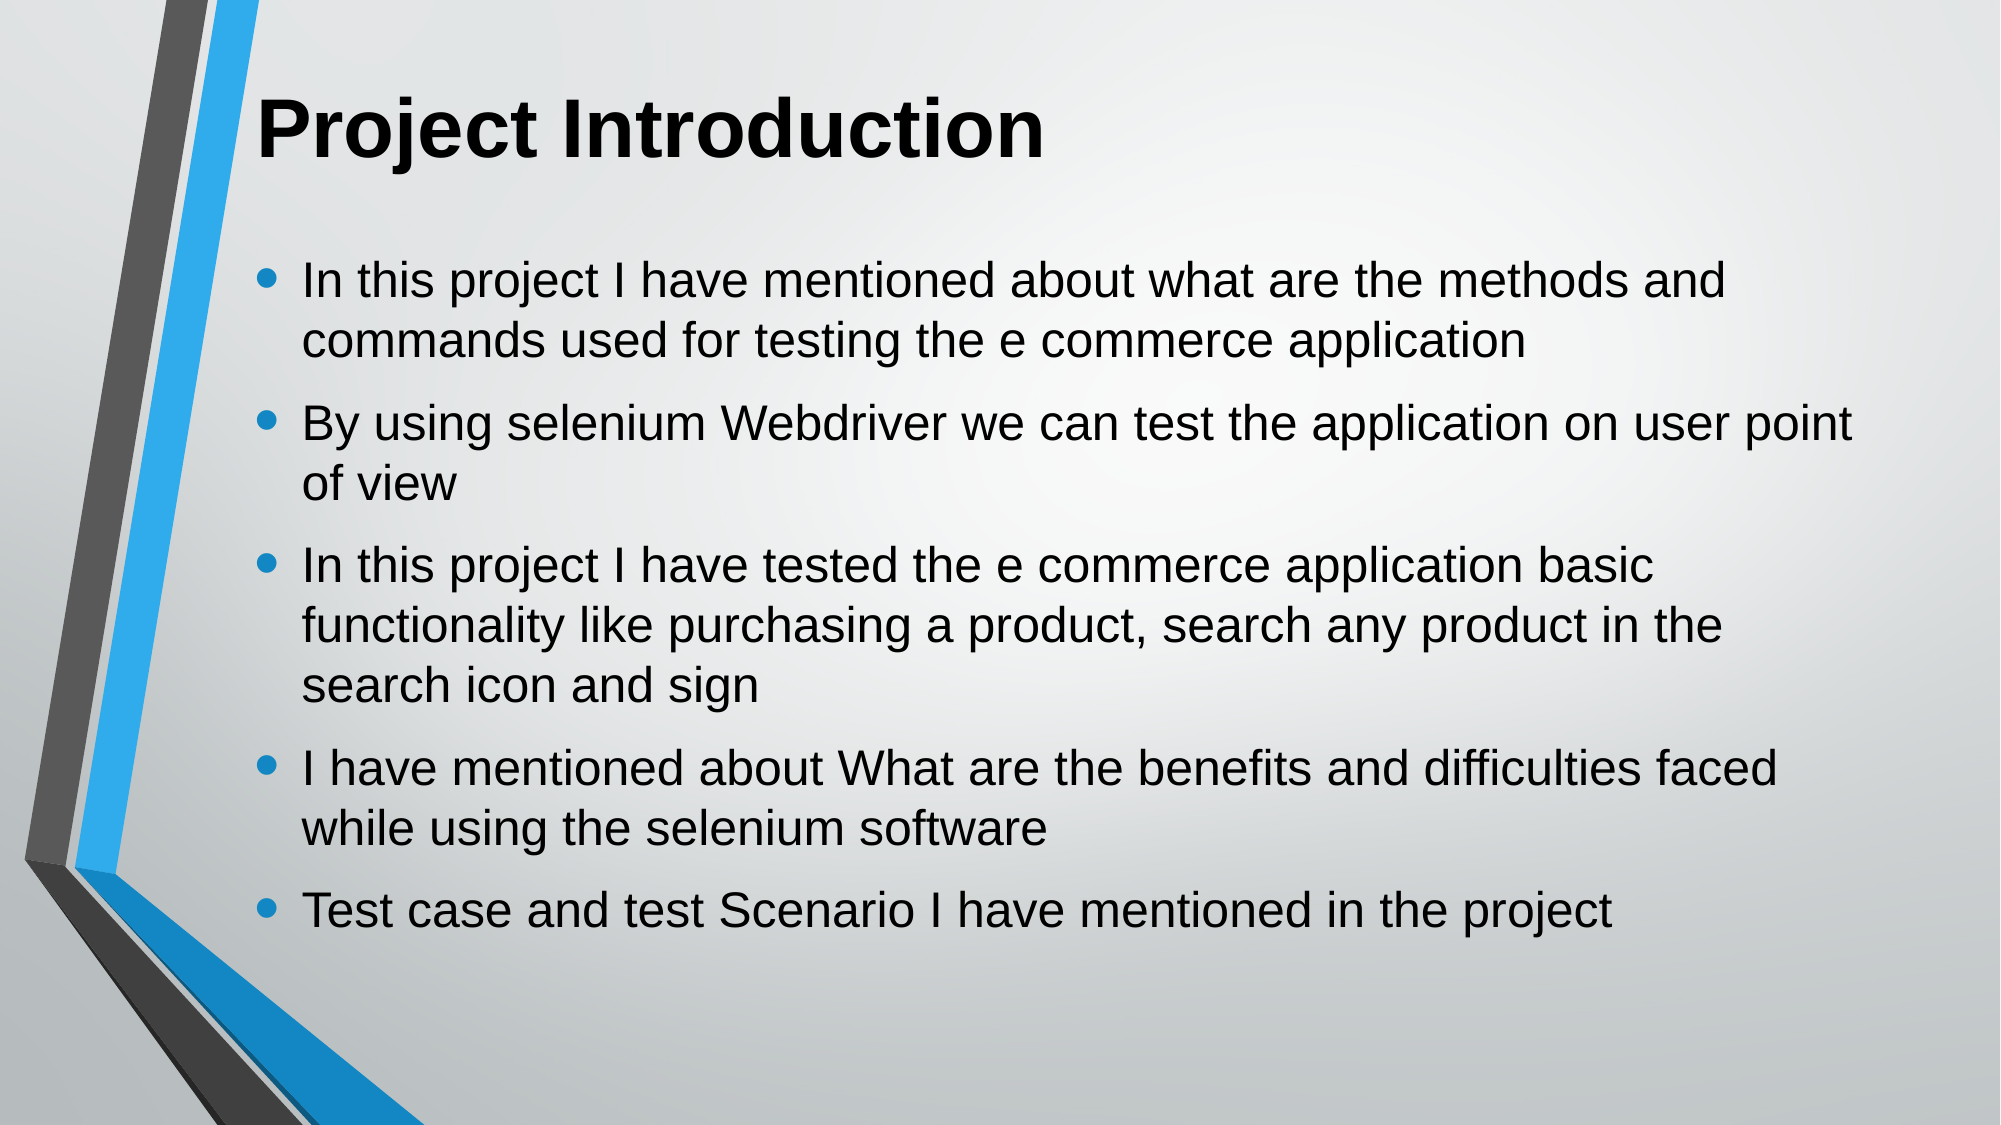

# Project Introduction
In this project I have mentioned about what are the methods and commands used for testing the e commerce application
By using selenium Webdriver we can test the application on user point of view
In this project I have tested the e commerce application basic functionality like purchasing a product, search any product in the search icon and sign
I have mentioned about What are the benefits and difficulties faced while using the selenium software
Test case and test Scenario I have mentioned in the project